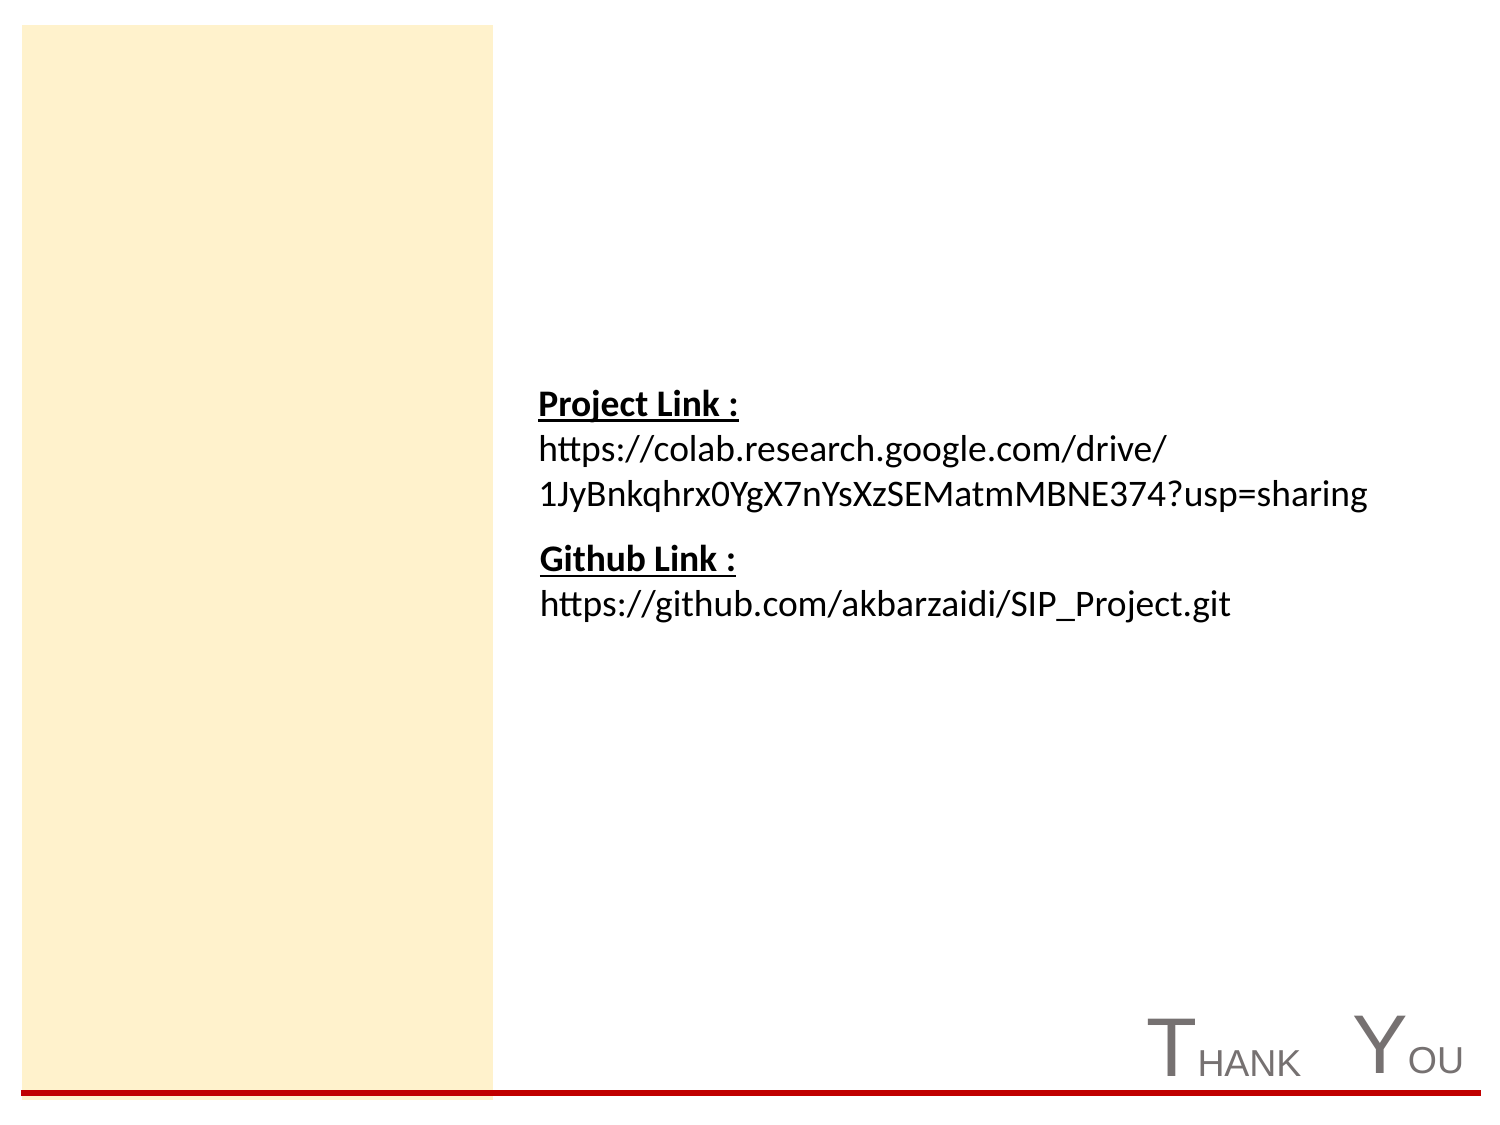

Project Link :
https://colab.research.google.com/drive/1JyBnkqhrx0YgX7nYsXzSEMatmMBNE374?usp=sharing
Github Link :
https://github.com/akbarzaidi/SIP_Project.git
YOU
THANK